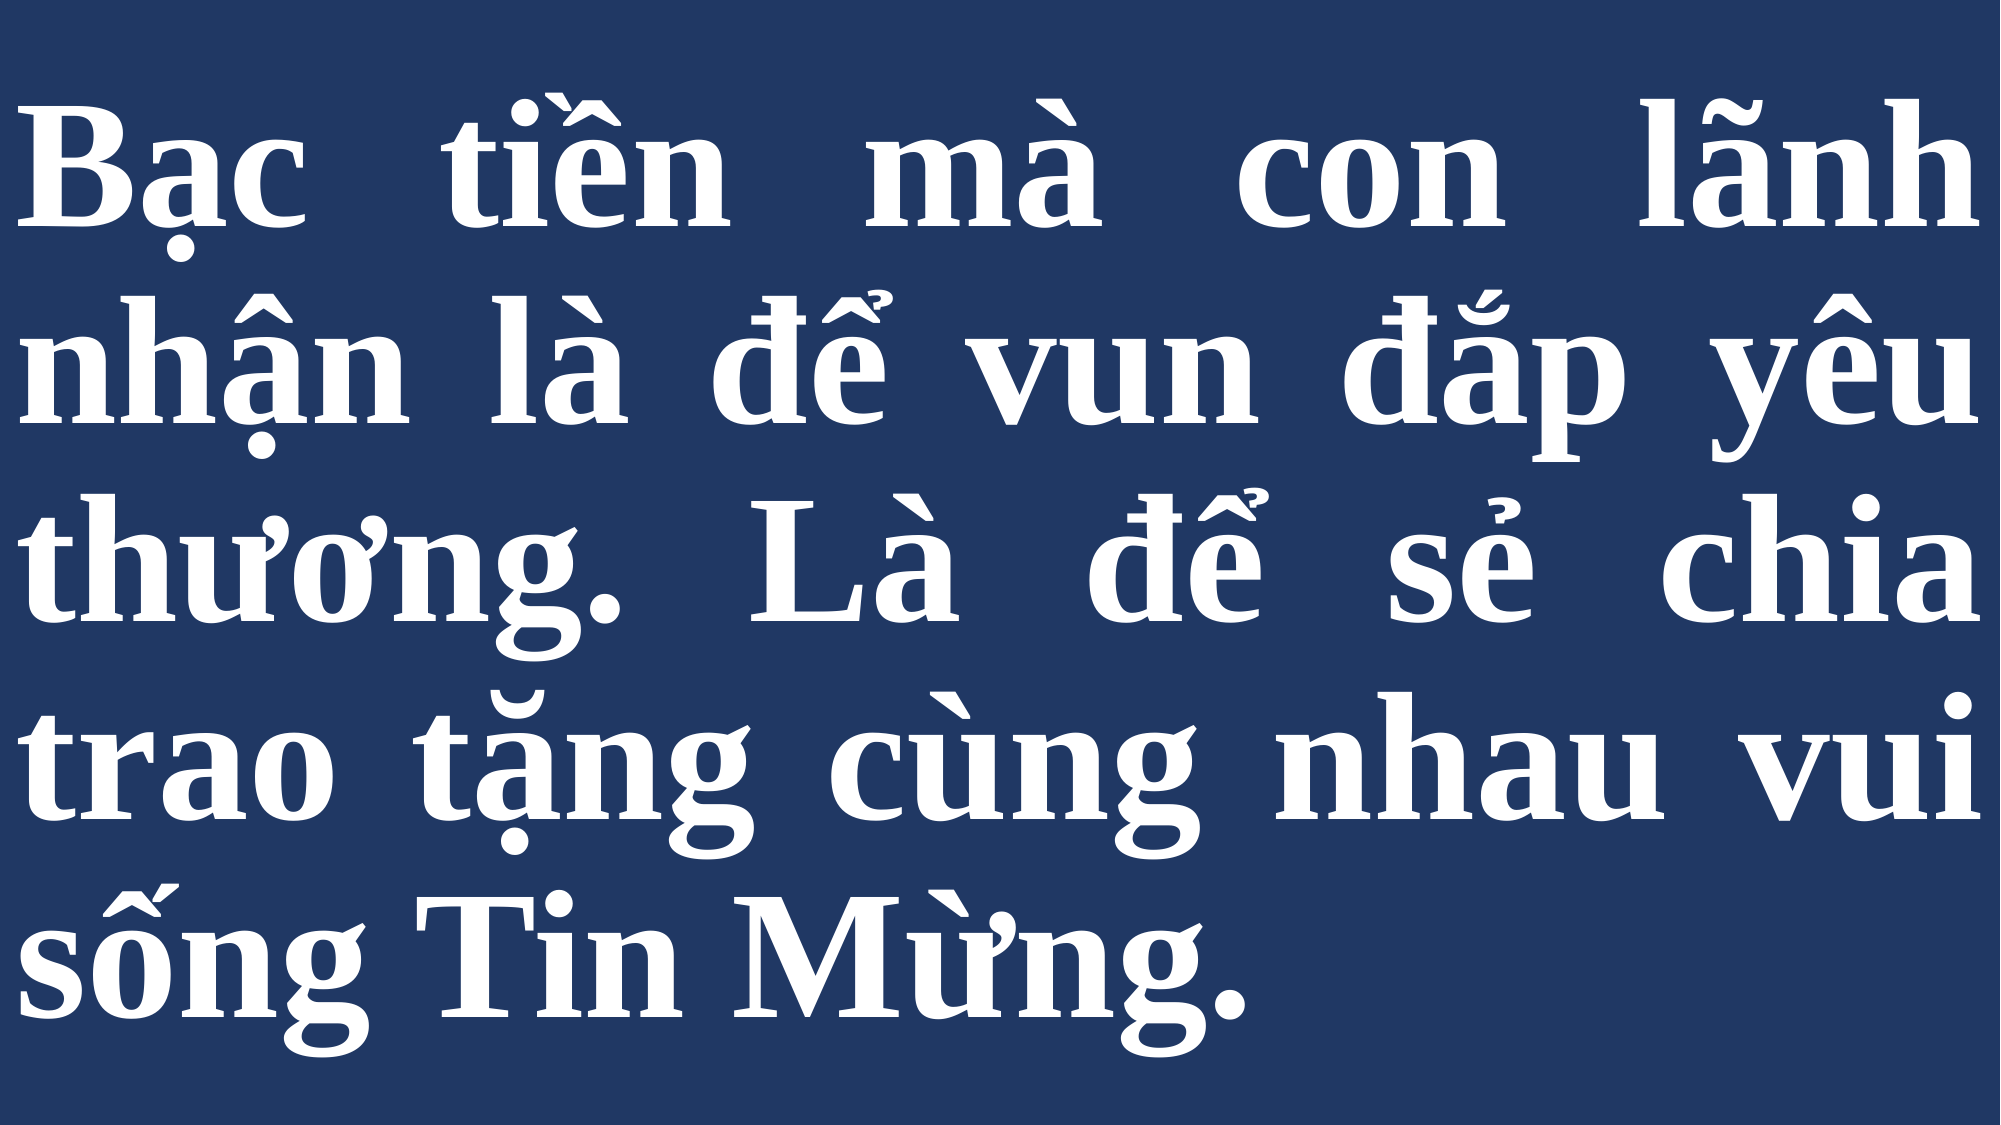

# Bạc tiền mà con lãnh nhận là để vun đắp yêu thương. Là để sẻ chia trao tặng cùng nhau vui sống Tin Mừng.